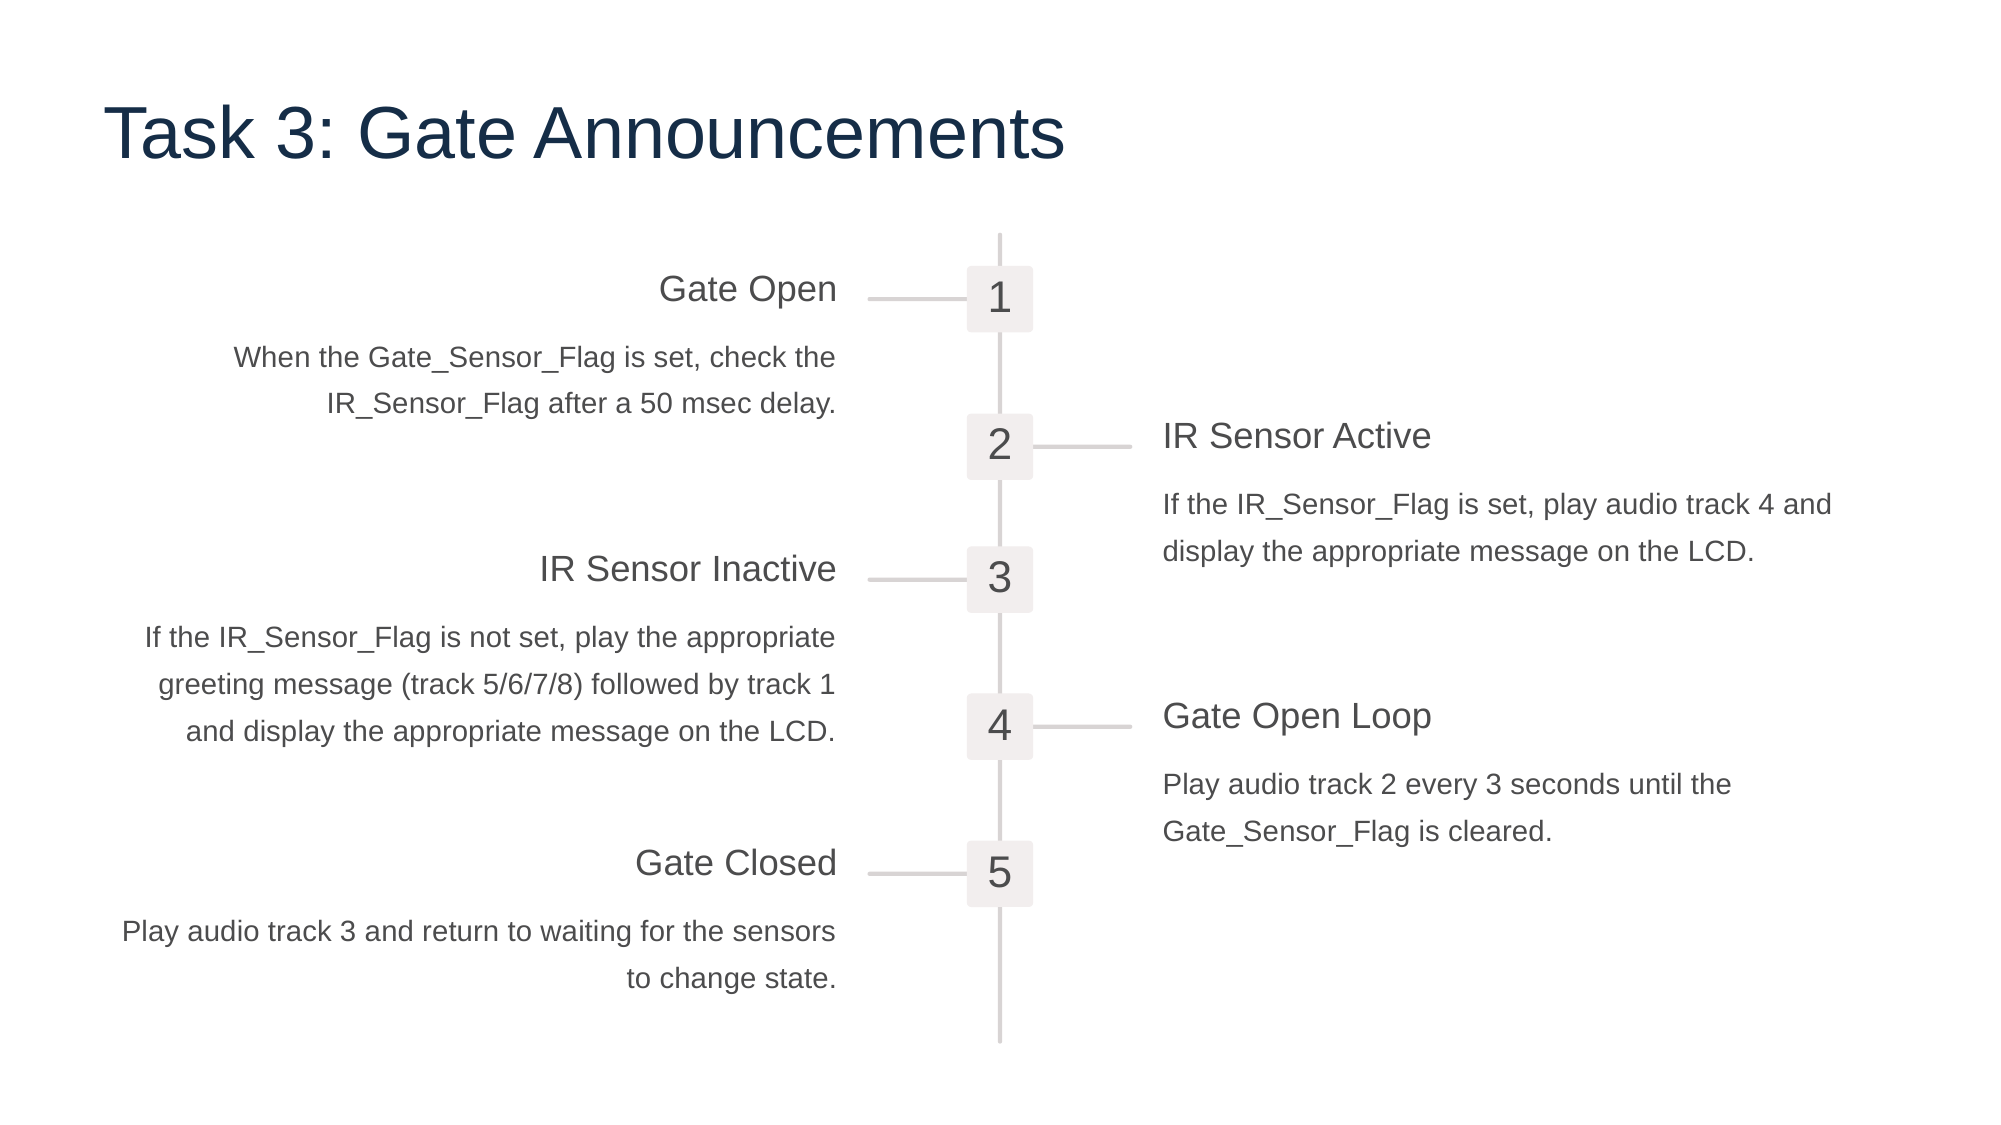

Task 3: Gate Announcements

Gate Open

1

When the Gate_Sensor_Flag is set, check the IR_Sensor_Flag after a 50 msec delay.
IR Sensor Active

2

If the IR_Sensor_Flag is set, play audio track 4 and display the appropriate message on the LCD.
IR Sensor Inactive

3

If the IR_Sensor_Flag is not set, play the appropriate greeting message (track 5/6/7/8) followed by track 1 and display the appropriate message on the LCD.
Gate Open Loop

4

Play audio track 2 every 3 seconds until the Gate_Sensor_Flag is cleared.
Gate Closed

5

Play audio track 3 and return to waiting for the sensors to change state.